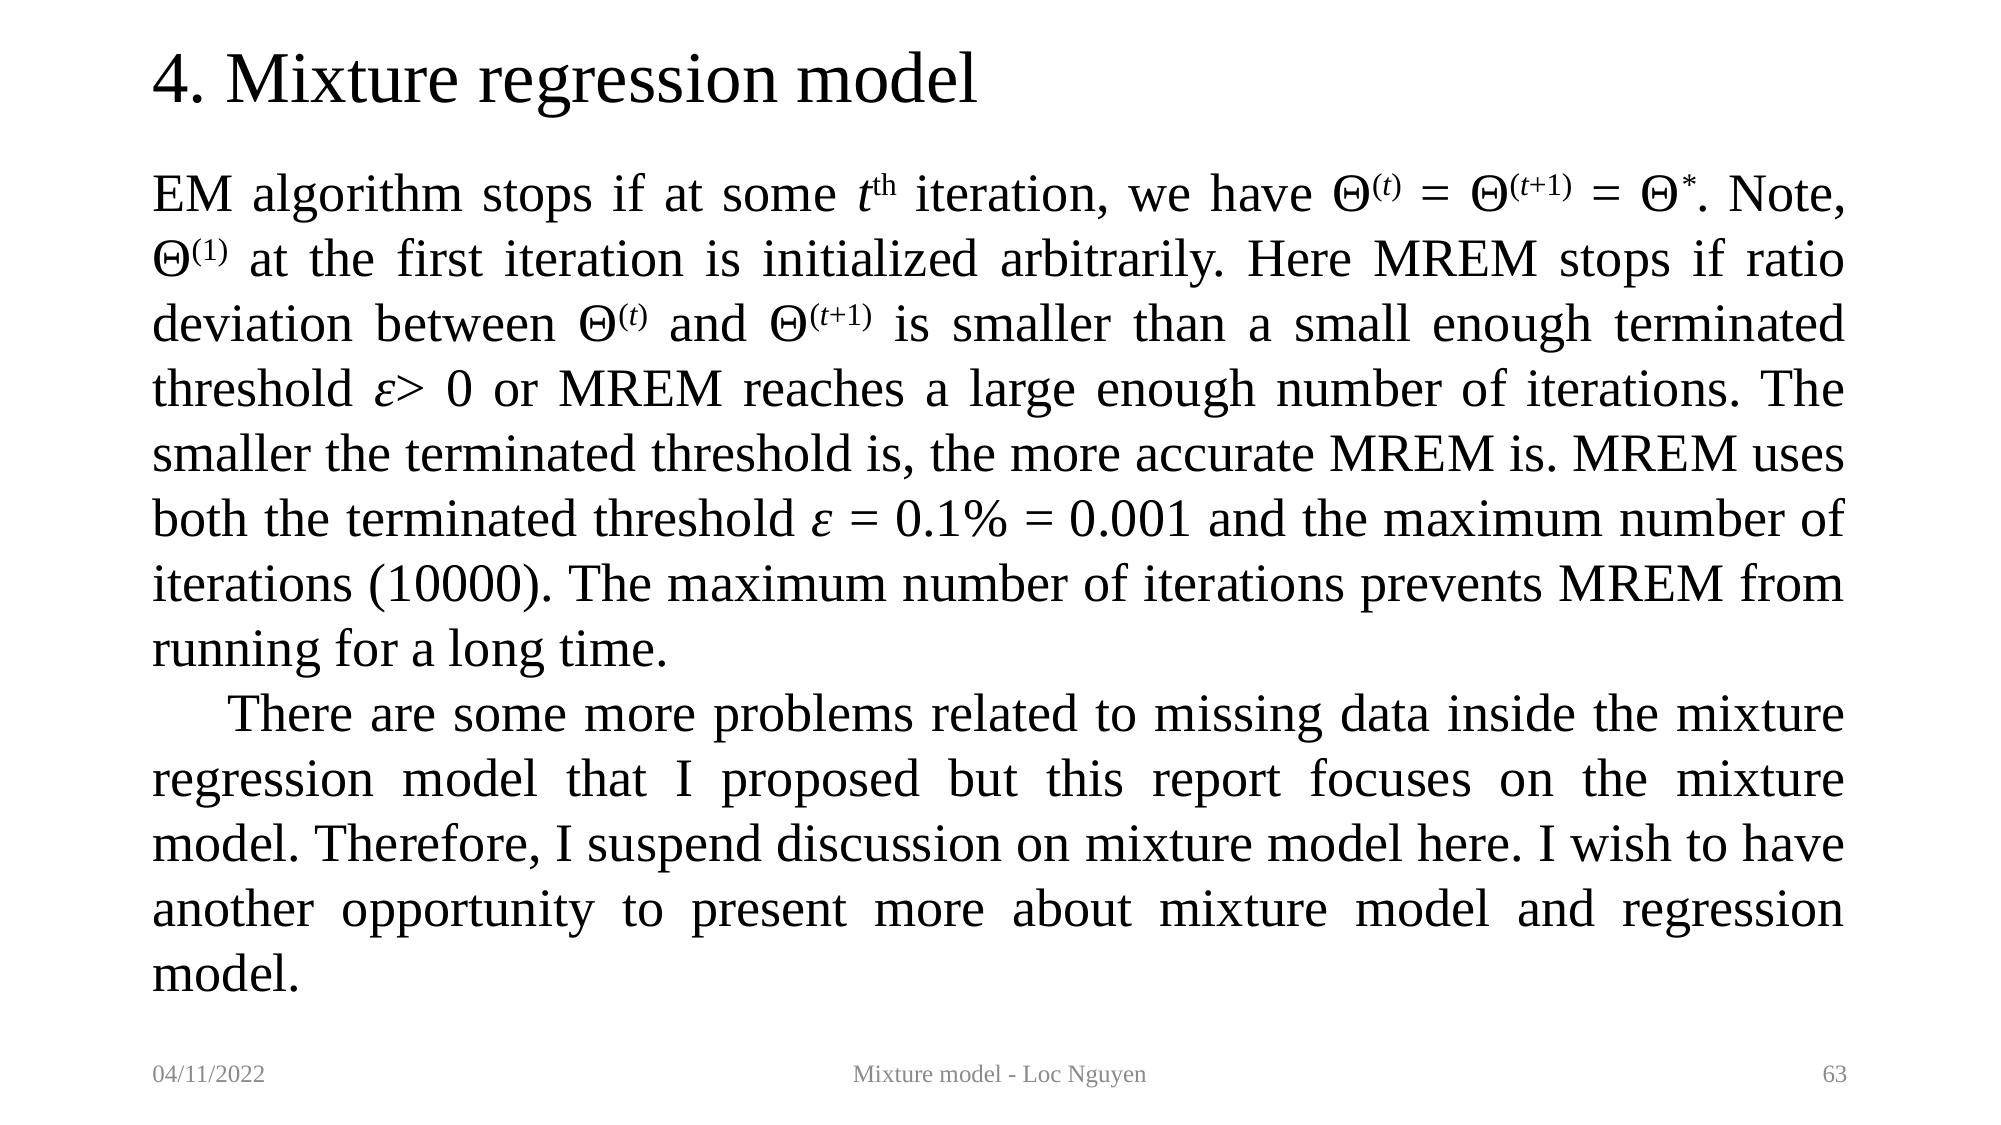

# 4. Mixture regression model
EM algorithm stops if at some tth iteration, we have Θ(t) = Θ(t+1) = Θ*. Note, Θ(1) at the first iteration is initialized arbitrarily. Here MREM stops if ratio deviation between Θ(t) and Θ(t+1) is smaller than a small enough terminated threshold ε> 0 or MREM reaches a large enough number of iterations. The smaller the terminated threshold is, the more accurate MREM is. MREM uses both the terminated threshold ε = 0.1% = 0.001 and the maximum number of iterations (10000). The maximum number of iterations prevents MREM from running for a long time.
There are some more problems related to missing data inside the mixture regression model that I proposed but this report focuses on the mixture model. Therefore, I suspend discussion on mixture model here. I wish to have another opportunity to present more about mixture model and regression model.
04/11/2022
Mixture model - Loc Nguyen
63